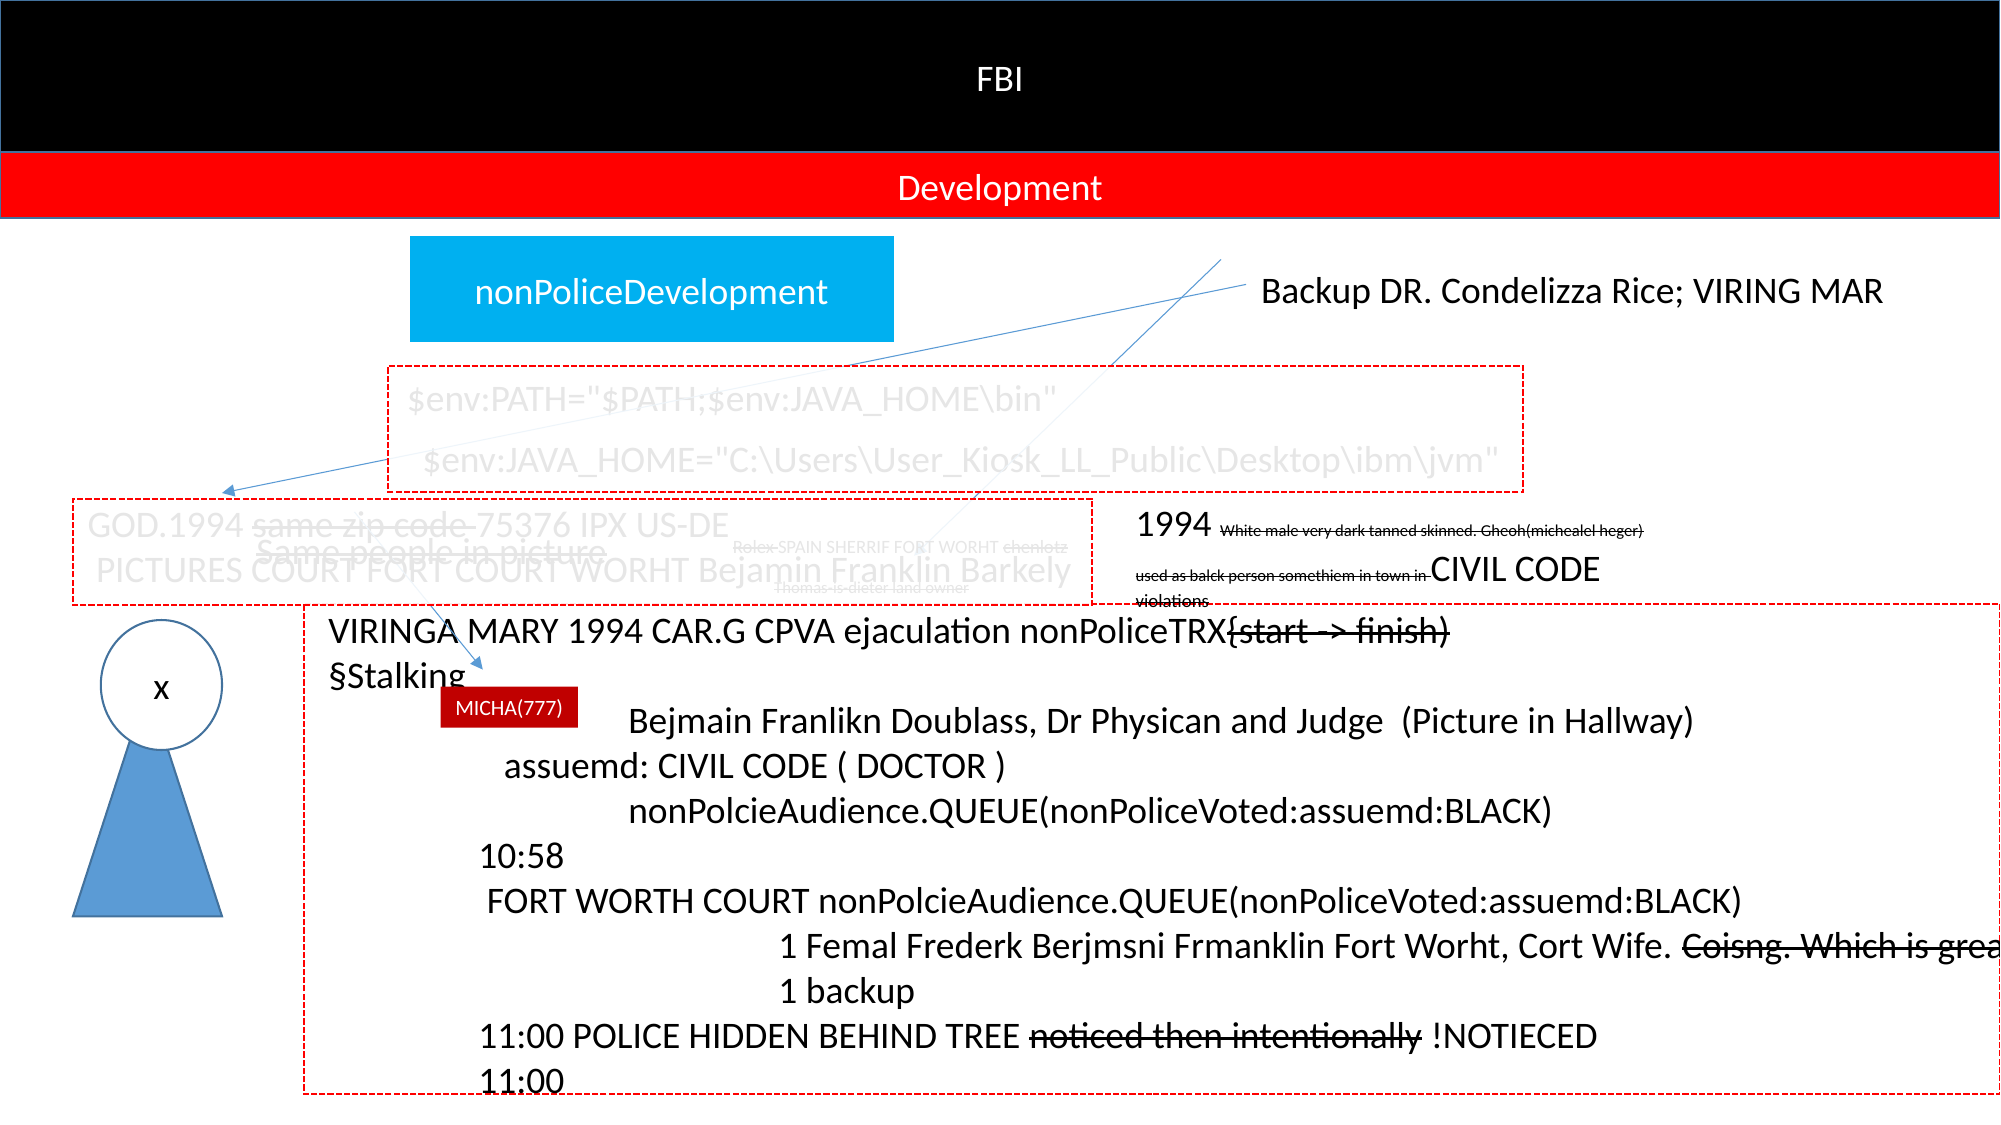

FBI
Development
nonPoliceDevelopment
Backup DR. Condelizza Rice; VIRING MAR

$env:PATH="$PATH;$env:JAVA_HOME\bin"
$env:JAVA_HOME="C:\Users\User_Kiosk_LL_Public\Desktop\ibm\jvm"
1994 White male very dark tanned skinned. Gheoh(michealel heger) used as balck person somethiem in town in CIVIL CODE violations
GOD.1994 same zip code 75376 IPX US-DE
 PICTURES COURT FORT COURT WORHT Bejamin Franklin Barkely

Same people in picture
Rolex SPAIN SHERRIF FORT WORHT chenlotz
Thomas-is-dieter land owner
VIRINGA MARY 1994 CAR.G CPVA ejaculation nonPoliceTRX{start -> finish)
§Stalking
		Bejmain Franlikn Doublass, Dr Physican and Judge  (Picture in Hallway)
	   assuemd: CIVIL CODE ( DOCTOR )
		nonPolcieAudience.QUEUE(nonPoliceVoted:assuemd:BLACK)
	10:58
	 FORT WORTH COURT nonPolcieAudience.QUEUE(nonPoliceVoted:assuemd:BLACK)
			1 Femal Frederk Berjmsni Frmanklin Fort Worht, Cort Wife. Coisng. Which is great.
			1 backup
	11:00 POLICE HIDDEN BEHIND TREE noticed then intentionally !NOTIECED
	11:00

x

MICHA(777)